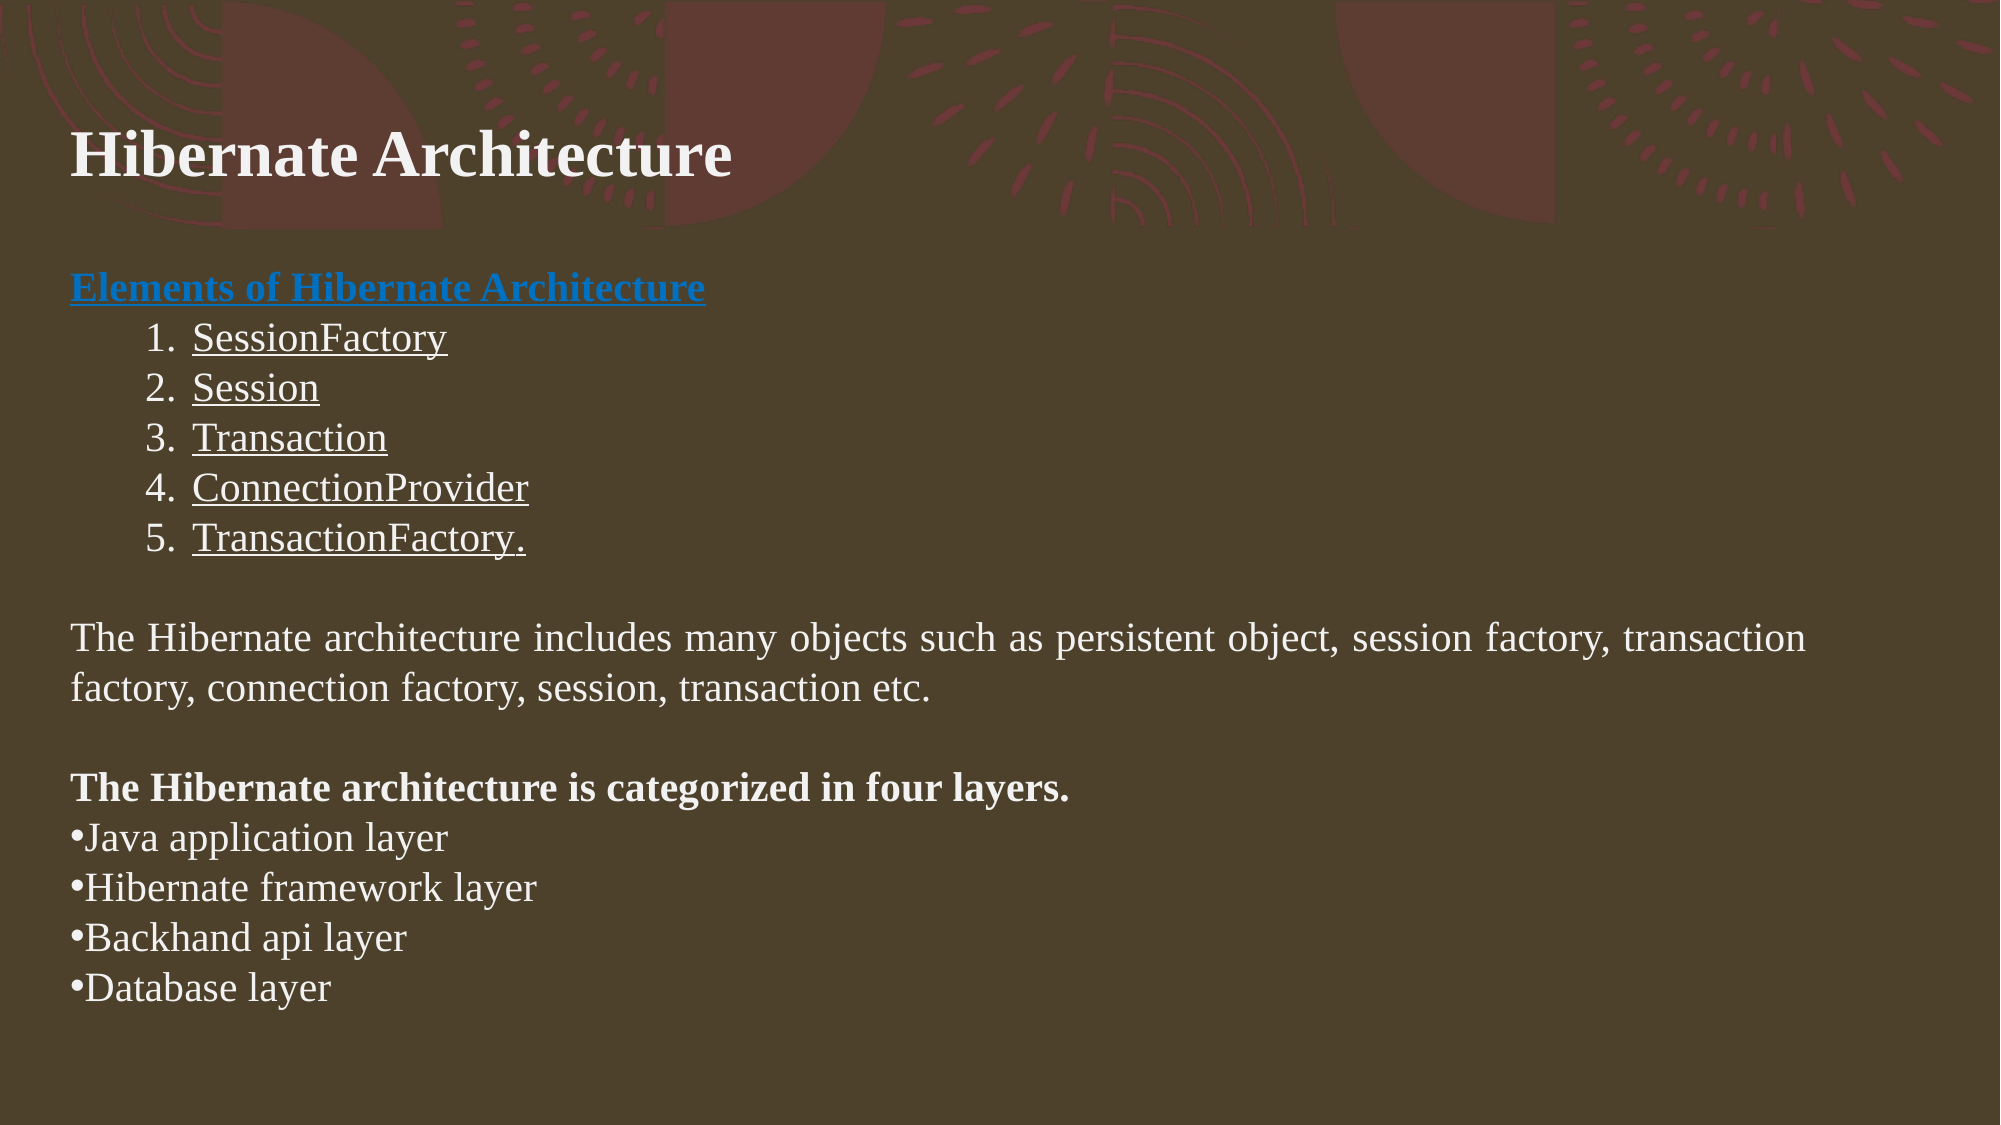

Hibernate Architecture

Elements of Hibernate Architecture
SessionFactory
Session
Transaction
ConnectionProvider
TransactionFactory.

The Hibernate architecture includes many objects such as persistent object, session factory, transaction factory, connection factory, session, transaction etc.
The Hibernate architecture is categorized in four layers.
Java application layer
Hibernate framework layer
Backhand api layer
Database layer